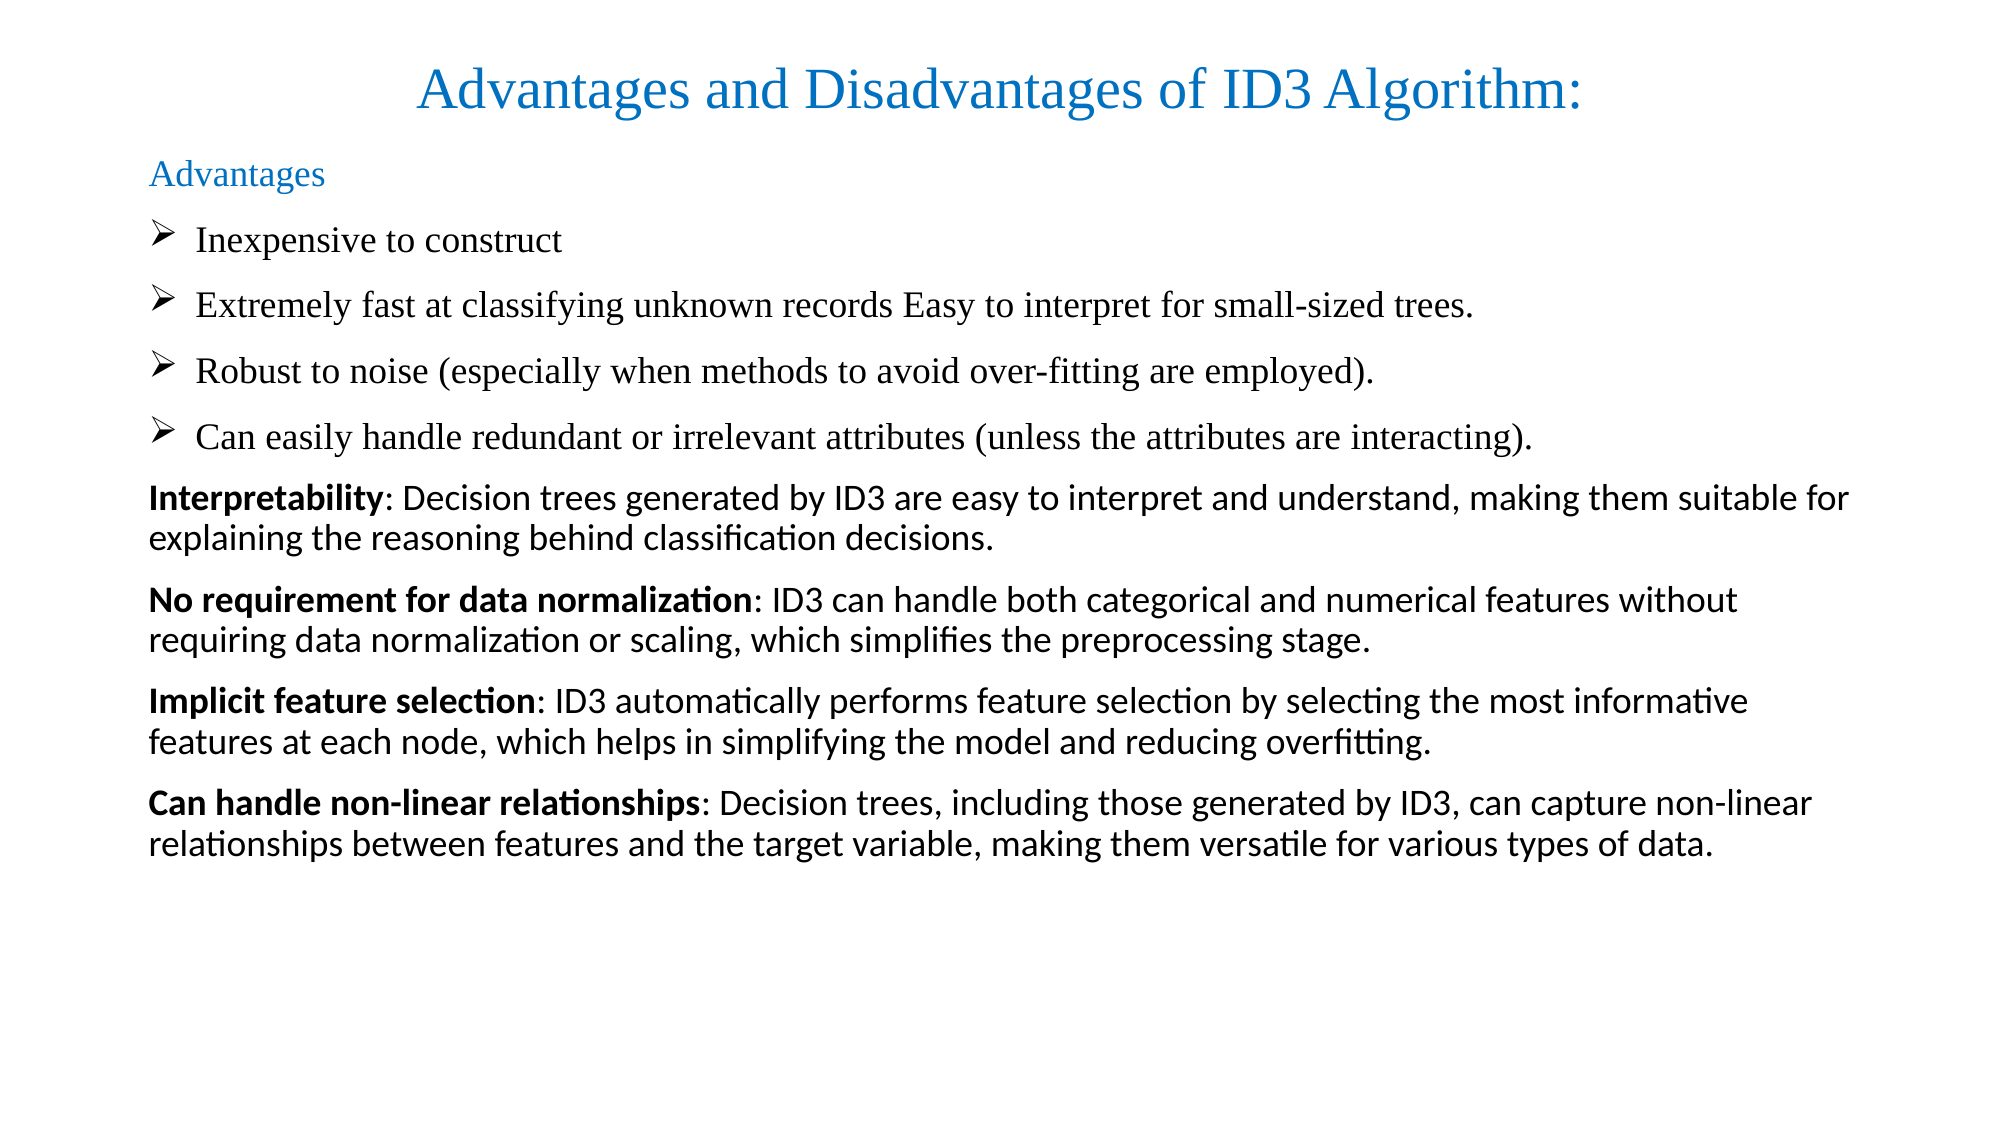

# Advantages and Disadvantages of ID3 Algorithm:
Advantages
Inexpensive to construct
Extremely fast at classifying unknown records Easy to interpret for small-sized trees.
Robust to noise (especially when methods to avoid over-fitting are employed).
Can easily handle redundant or irrelevant attributes (unless the attributes are interacting).
Interpretability: Decision trees generated by ID3 are easy to interpret and understand, making them suitable for explaining the reasoning behind classification decisions.
No requirement for data normalization: ID3 can handle both categorical and numerical features without requiring data normalization or scaling, which simplifies the preprocessing stage.
Implicit feature selection: ID3 automatically performs feature selection by selecting the most informative features at each node, which helps in simplifying the model and reducing overfitting.
Can handle non-linear relationships: Decision trees, including those generated by ID3, can capture non-linear relationships between features and the target variable, making them versatile for various types of data.